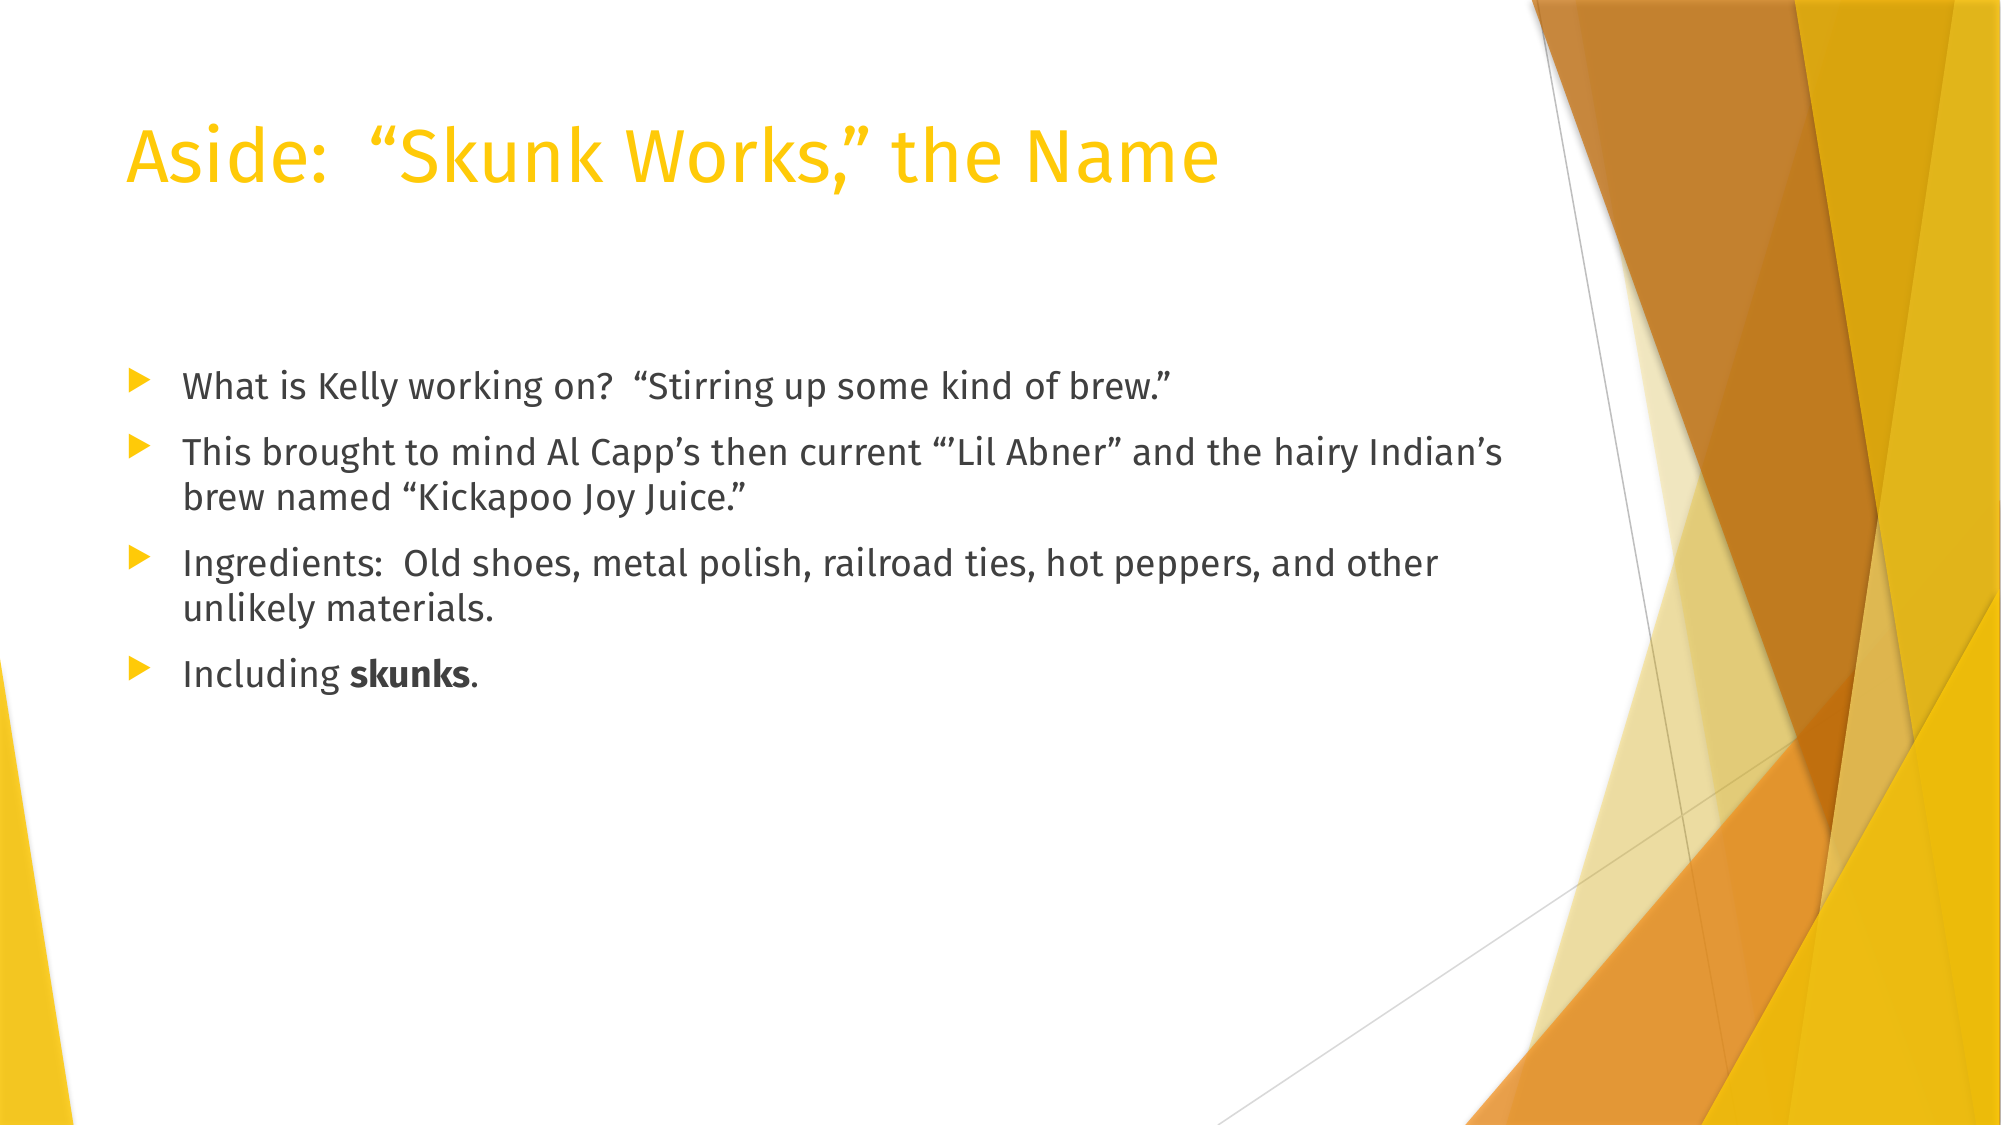

# Aside:  “Skunk Works,” the Name
What is Kelly working on?  “Stirring up some kind of brew.”
This brought to mind Al Capp’s then current “’Lil Abner” and the hairy Indian’s brew named “Kickapoo Joy Juice.”
Ingredients:  Old shoes, metal polish, railroad ties, hot peppers, and other unlikely materials.
Including skunks.